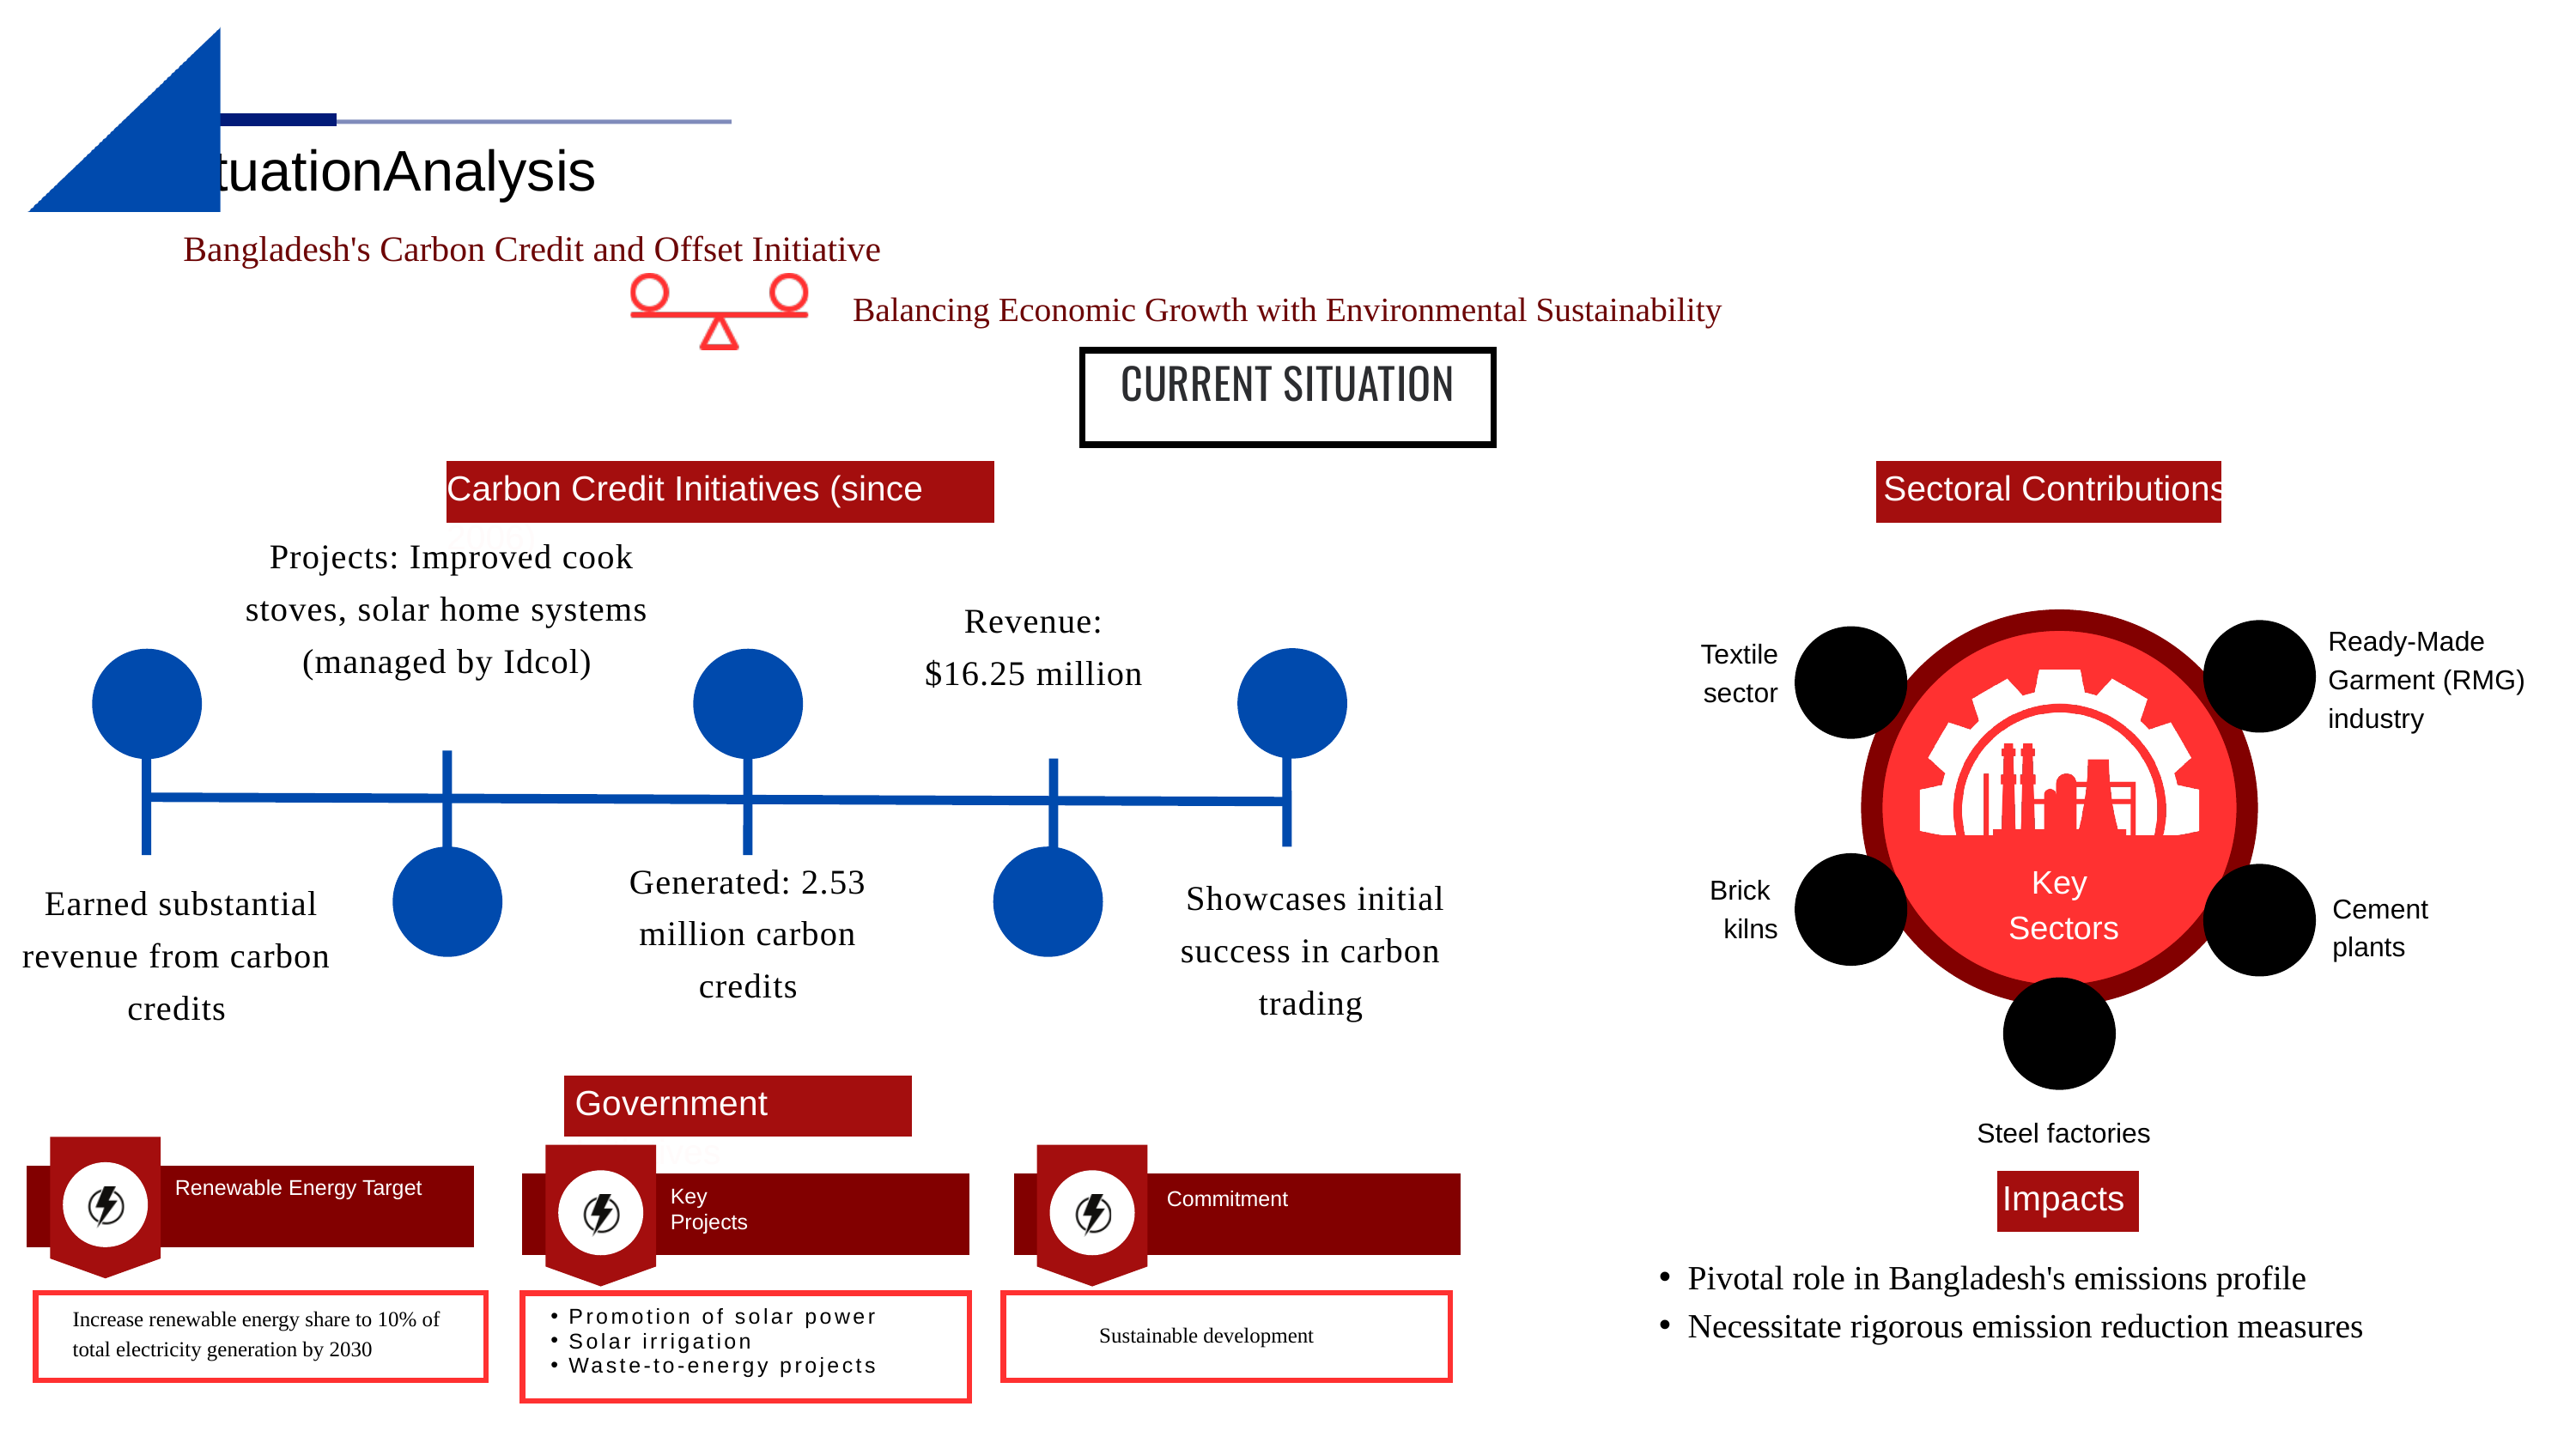

SituationAnalysis
Bangladesh's Carbon Credit and Offset Initiative

Balancing Economic Growth with Environmental Sustainability

CURRENT SITUATION
Carbon Credit Initiatives (since 2006)
Sectoral Contributions

 Projects: Improved cook stoves, solar home systems (managed by Idcol)
Revenue: $16.25 million
Ready-Made Garment (RMG) industry

 Textile sector

Generated: 2.53 million carbon credits

Key
 Sectors

 Showcases initial success in carbon trading
 Brick
kilns
 Earned substantial revenue from carbon credits
Cement
plants

Government Initiatives

 Steel factories

Impacts

Renewable Energy Target
Key
Projects
Commitment

Pivotal role in Bangladesh's emissions profile
Necessitate rigorous emission reduction measures

Promotion of solar power
Solar irrigation
Waste-to-energy projects

Increase renewable energy share to 10% of total electricity generation by 2030
Sustainable development